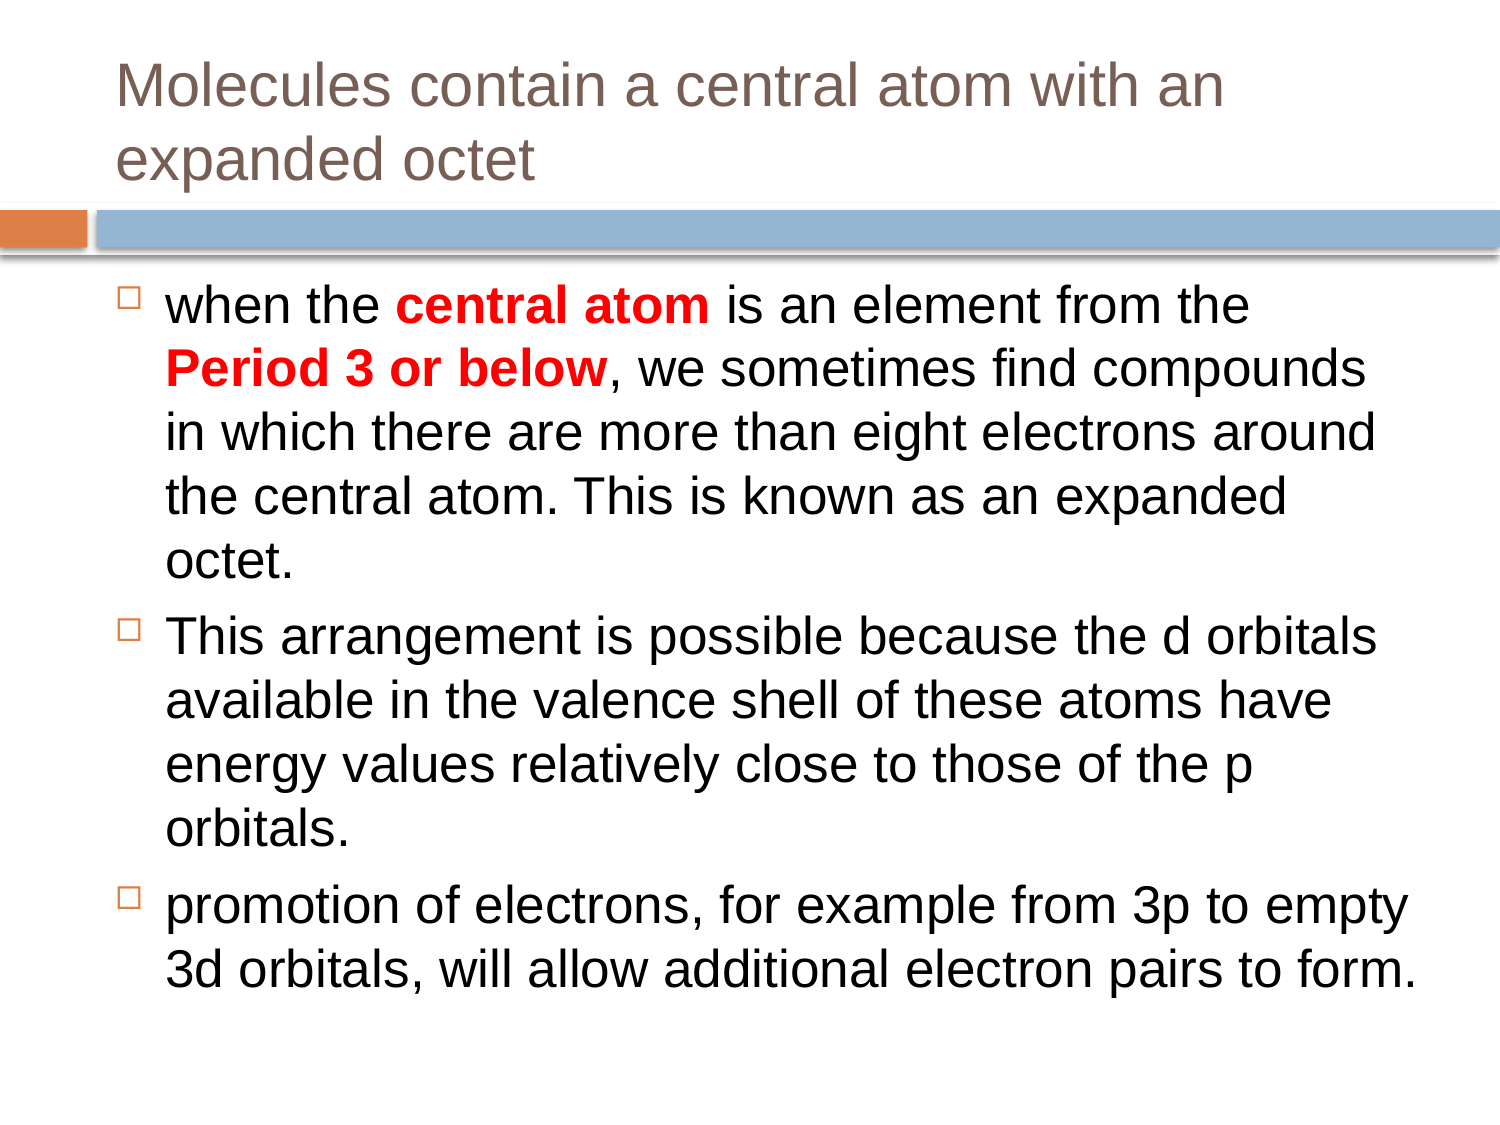

# Molecules contain a central atom with an expanded octet
when the central atom is an element from the Period 3 or below, we sometimes find compounds in which there are more than eight electrons around the central atom. This is known as an expanded octet.
This arrangement is possible because the d orbitals available in the valence shell of these atoms have energy values relatively close to those of the p orbitals.
promotion of electrons, for example from 3p to empty 3d orbitals, will allow additional electron pairs to form.